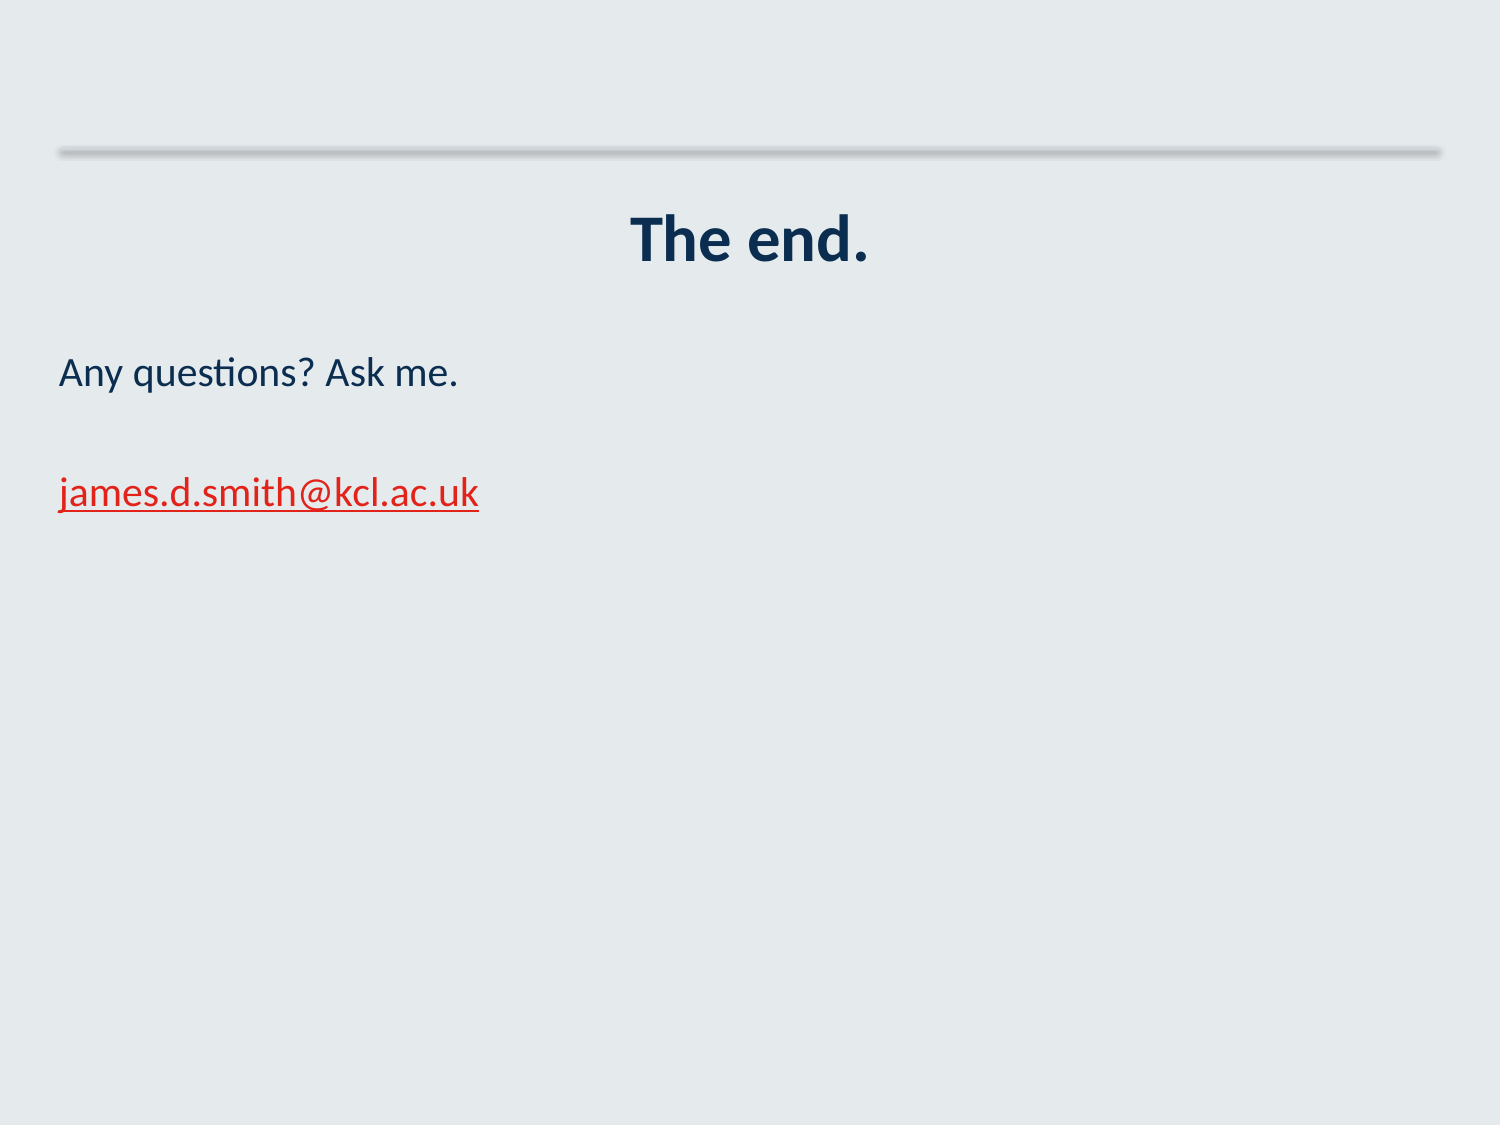

The end.

Any questions? Ask me.

james.d.smith@kcl.ac.uk